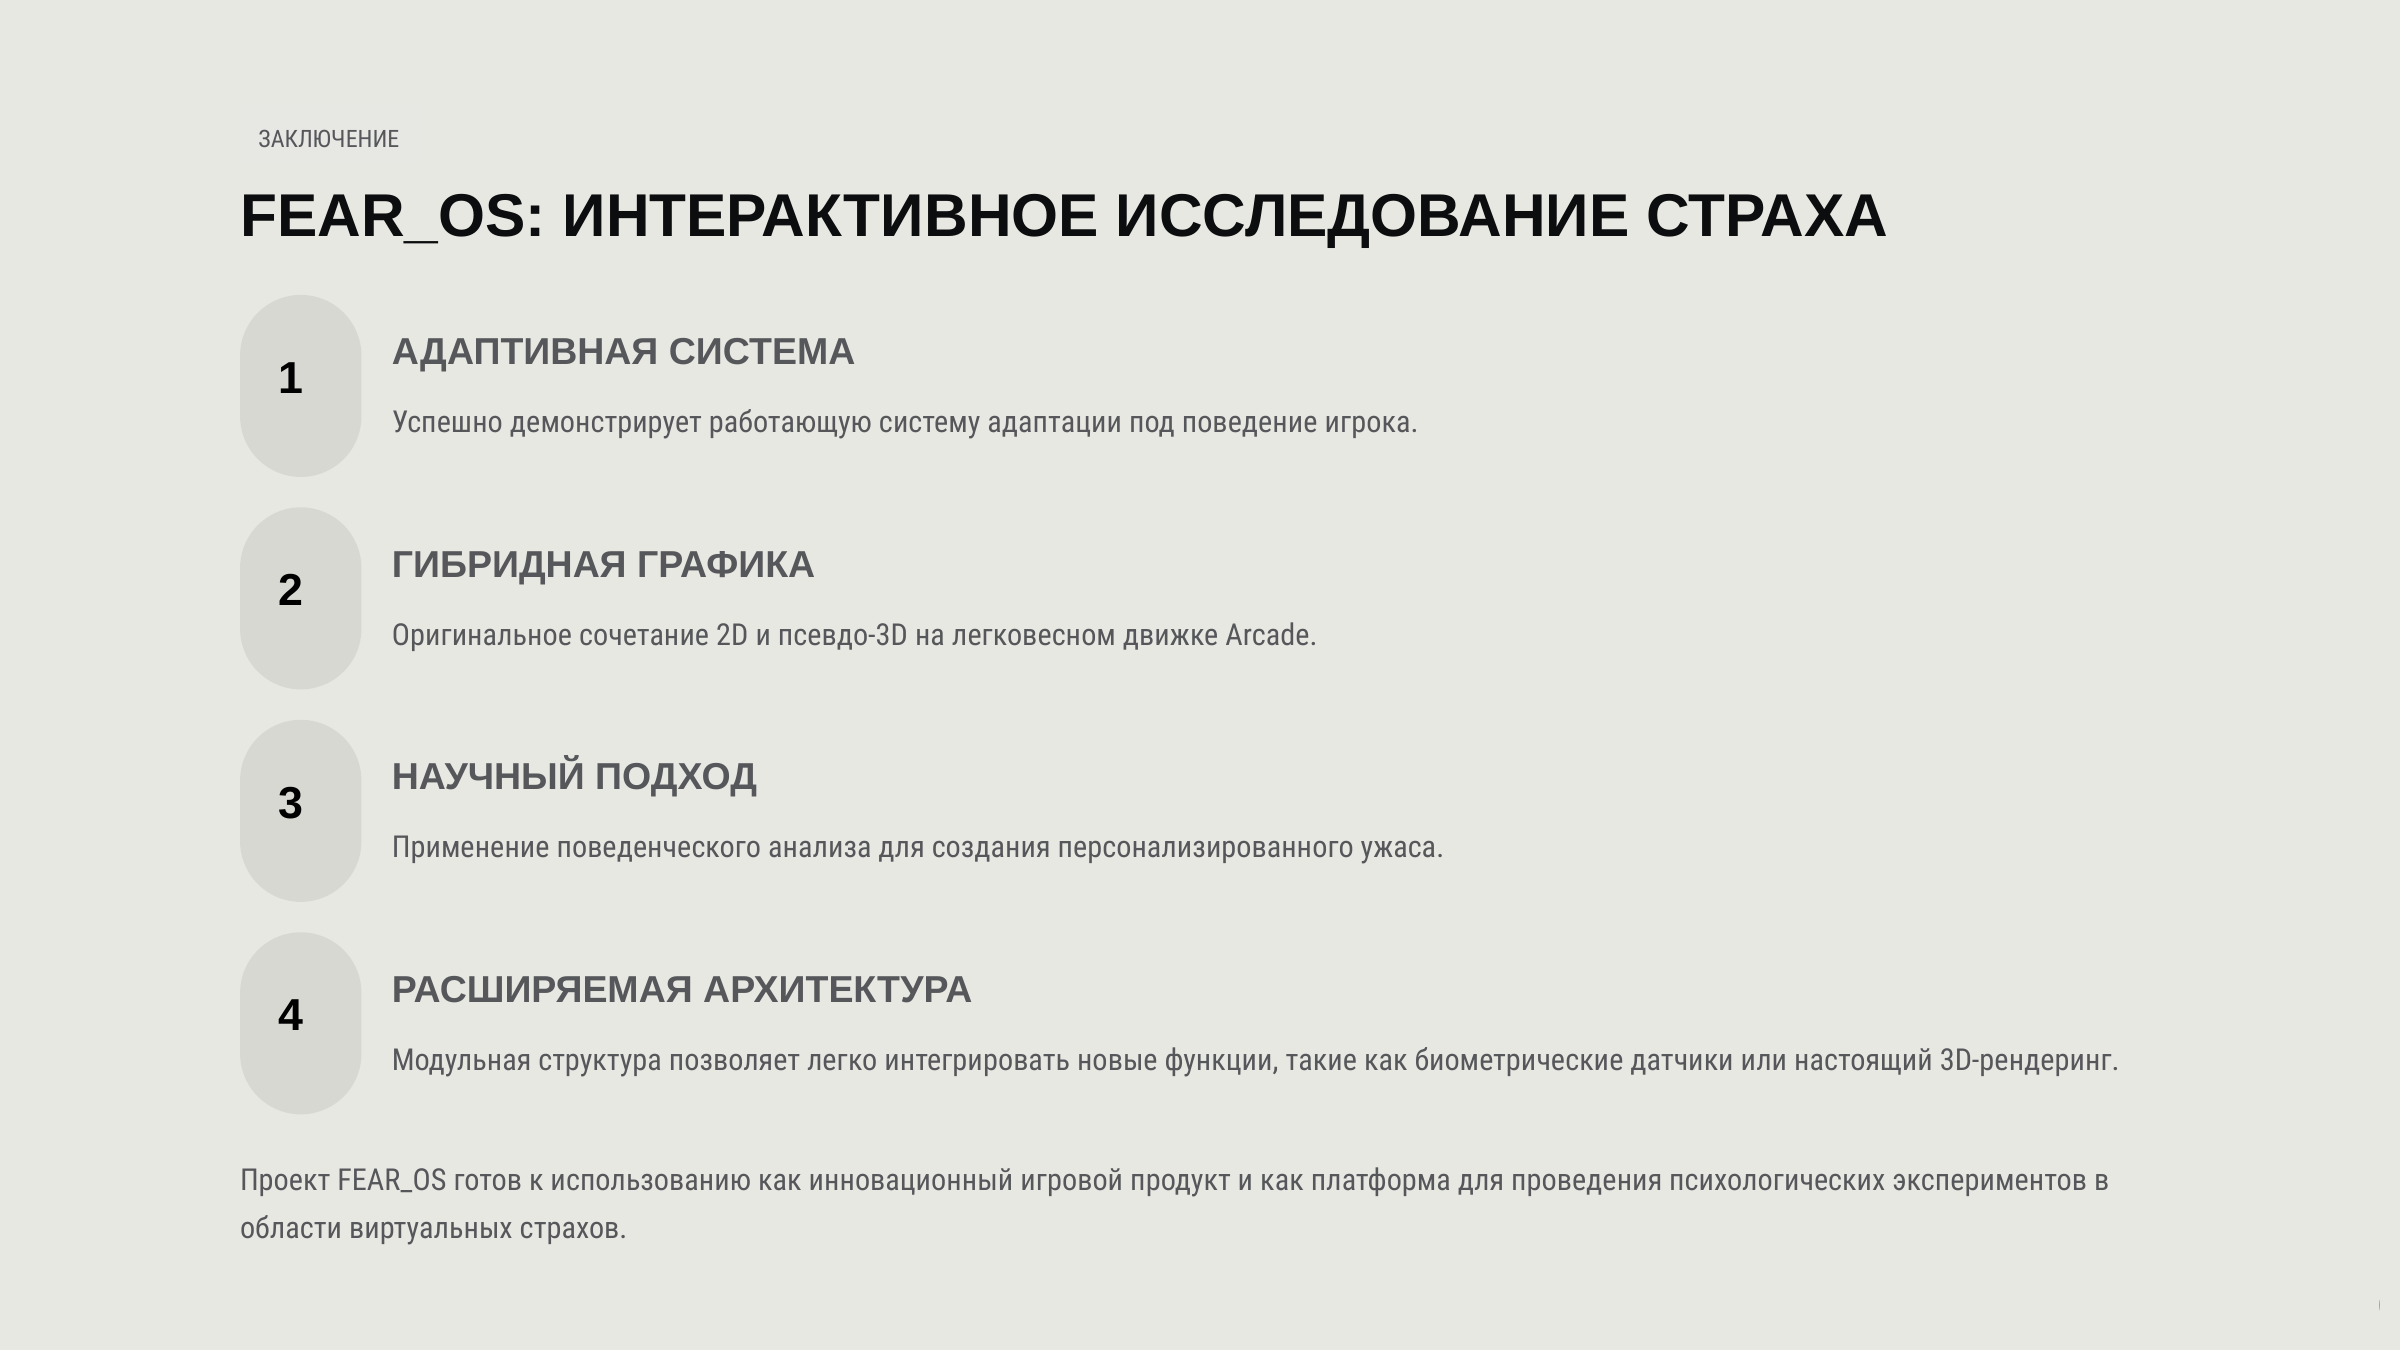

ЗАКЛЮЧЕНИЕ
FEAR_OS: ИНТЕРАКТИВНОЕ ИССЛЕДОВАНИЕ СТРАХА

АДАПТИВНАЯ СИСТЕМА
1
Успешно демонстрирует работающую систему адаптации под поведение игрока.

ГИБРИДНАЯ ГРАФИКА
2
Оригинальное сочетание 2D и псевдо-3D на легковесном движке Arcade.

НАУЧНЫЙ ПОДХОД
3
Применение поведенческого анализа для создания персонализированного ужаса.

РАСШИРЯЕМАЯ АРХИТЕКТУРА
4
Модульная структура позволяет легко интегрировать новые функции, такие как биометрические датчики или настоящий 3D-рендеринг.
Проект FEAR_OS готов к использованию как инновационный игровой продукт и как платформа для проведения психологических экспериментов в области виртуальных страхов.